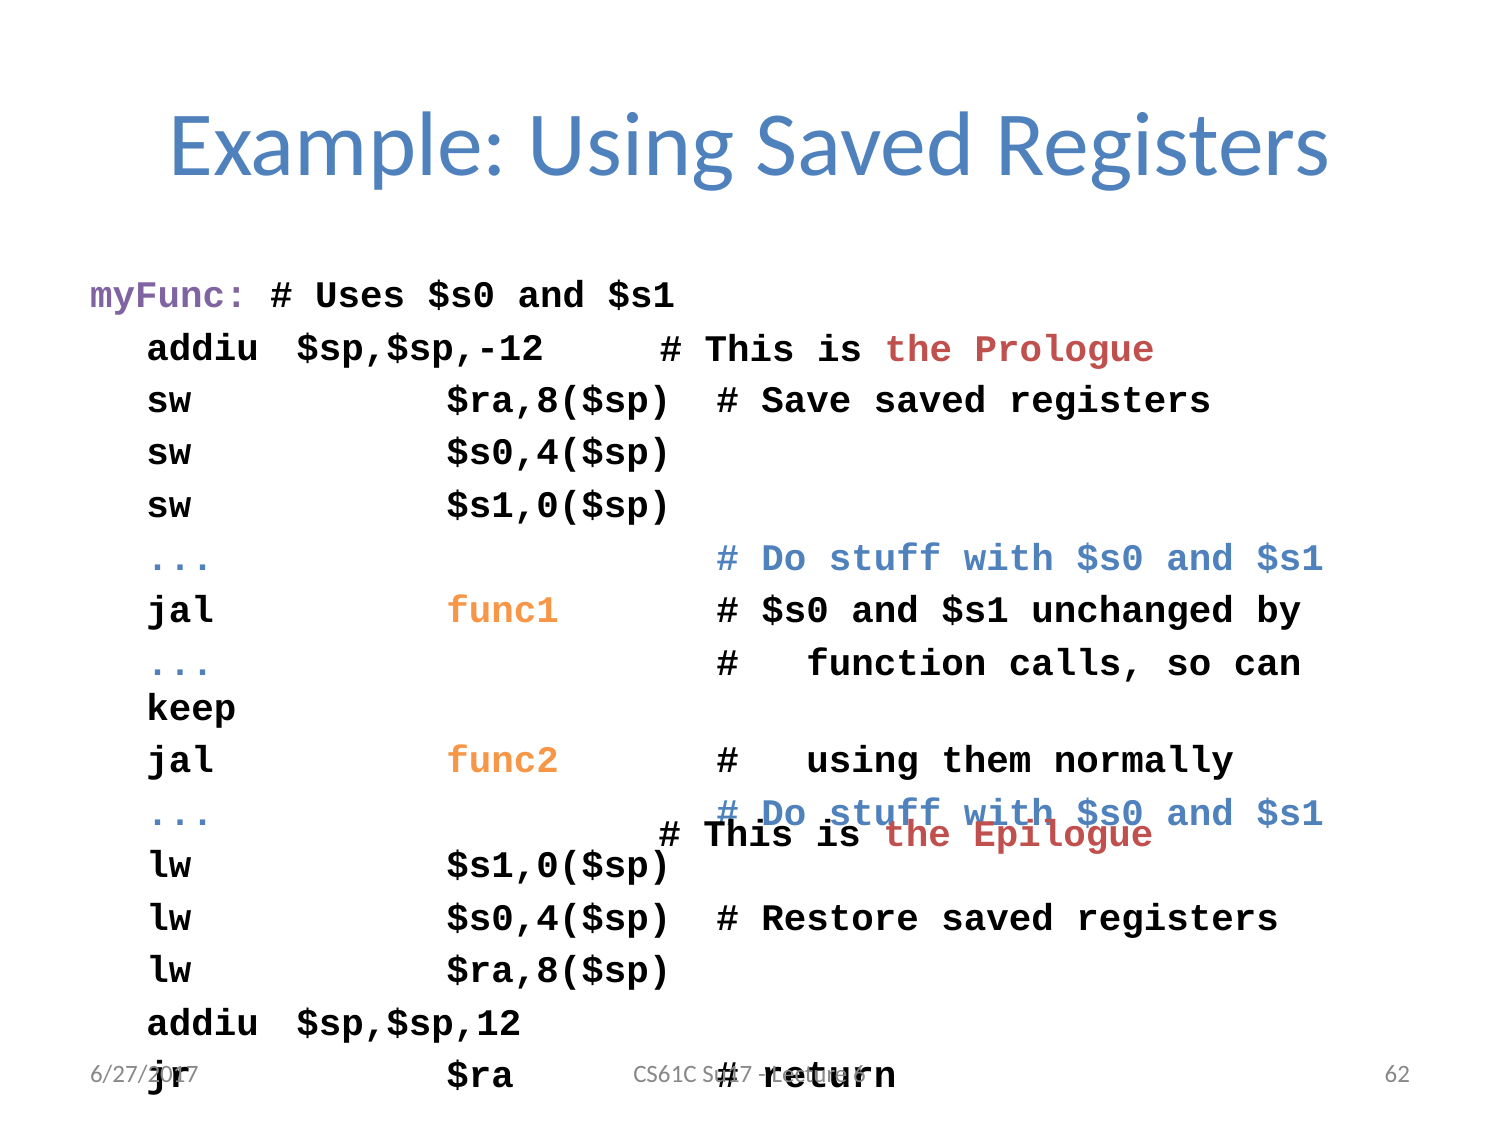

# Example: Using Saved Registers
myFunc: # Uses $s0 and $s1
	addiu	$sp,$sp,-12 # This is the Prologue
	sw		$ra,8($sp)  # Save saved registers
	sw		$s0,4($sp)
	sw		$s1,0($sp)
	...		            # Do stuff with $s0 and $s1
	jal 		func1       # $s0 and $s1 unchanged by
	...		            #   function calls, so can keep
	jal 		func2       #   using them normally
	...		            # Do stuff with $s0 and $s1
	lw		$s1,0($sp)  # This is the Epilogue
	lw		$s0,4($sp)  # Restore saved registers
	lw		$ra,8($sp)
	addiu	$sp,$sp,12
	jr		$ra         # return
# This is the Prologue
# This is the Epilogue
6/27/2017
CS61C Su17 - Lecture 6
62